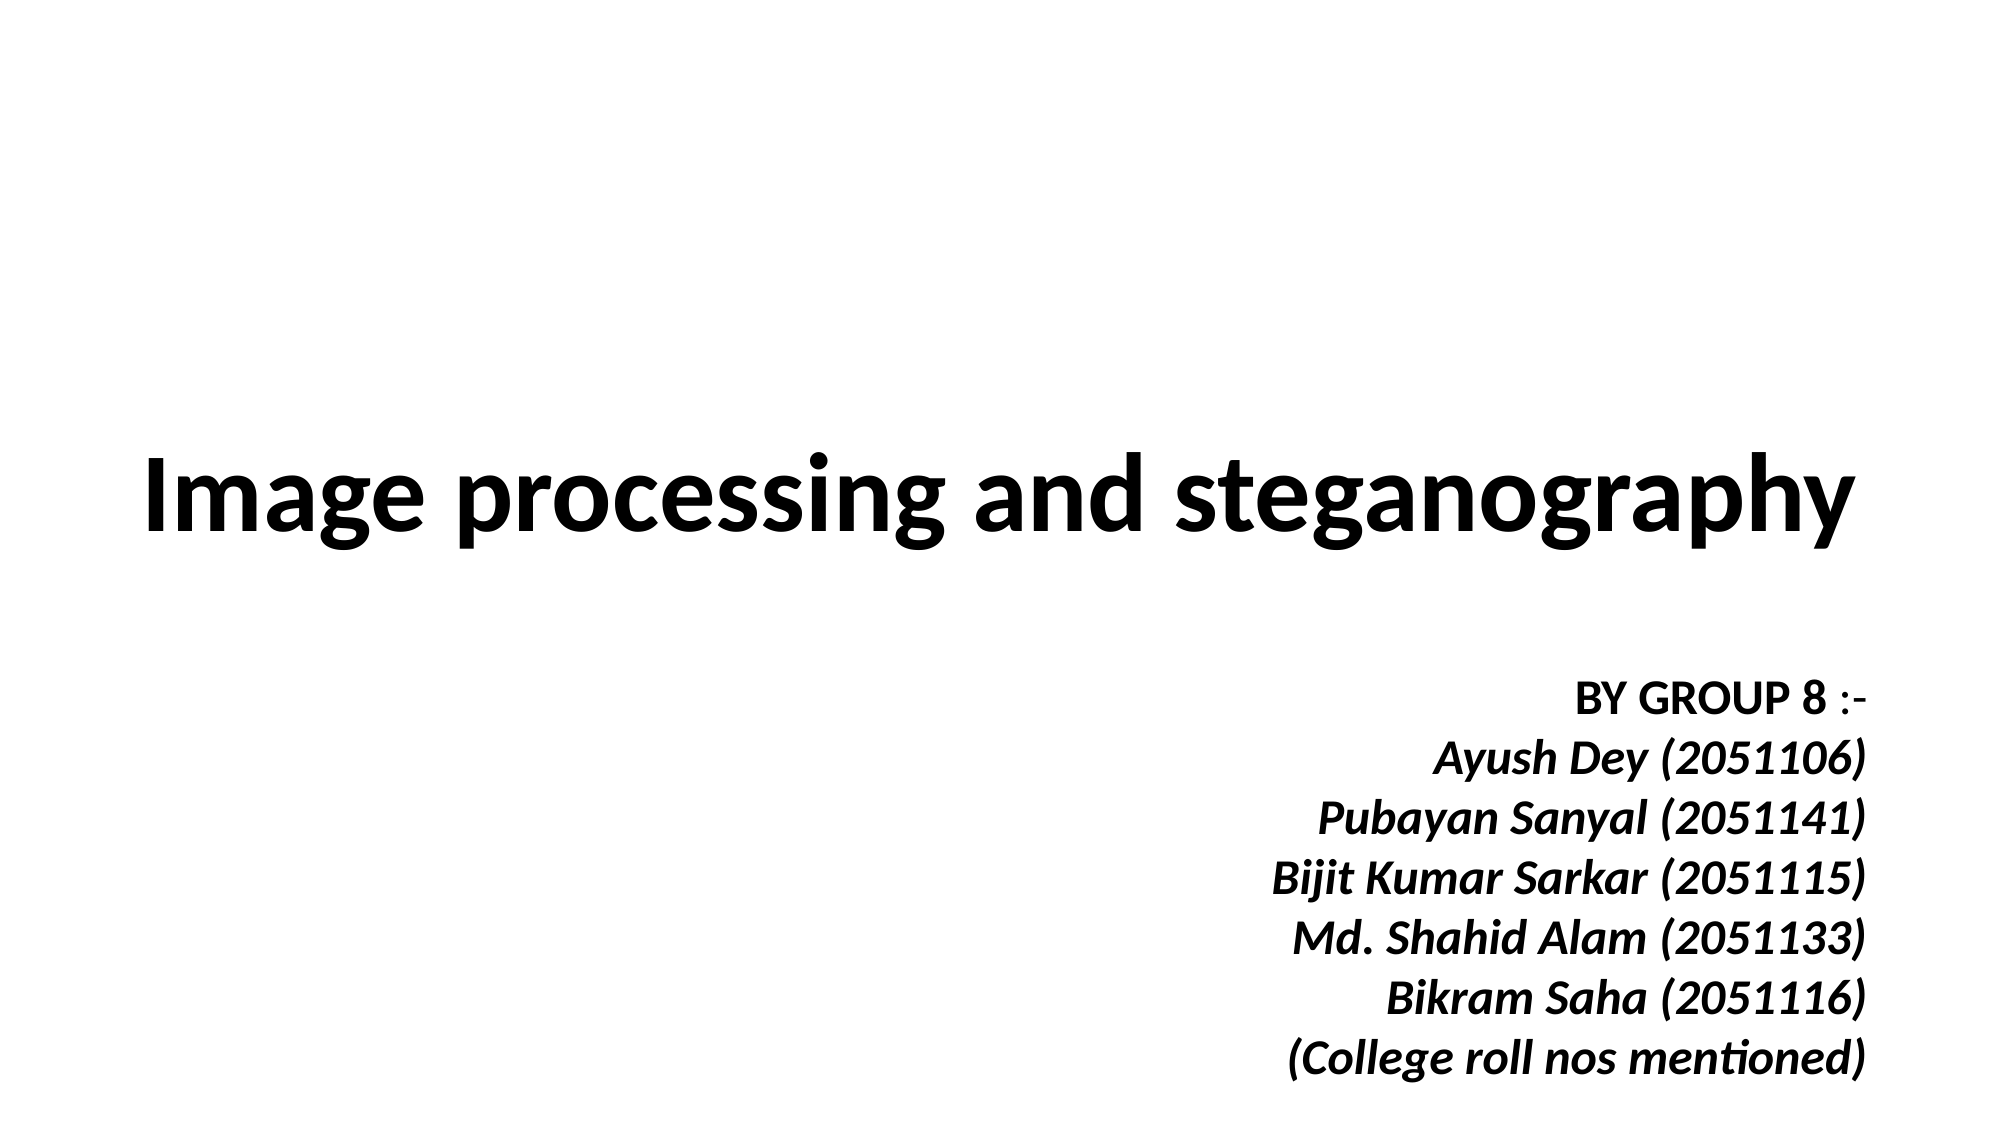

Image processing and steganography
BY GROUP 8 :-
          Ayush Dey (2051106)
Pubayan Sanyal (2051141)
Bijit Kumar Sarkar (2051115)
Md. Shahid Alam (2051133)
Bikram Saha (2051116)
(College roll nos mentioned)